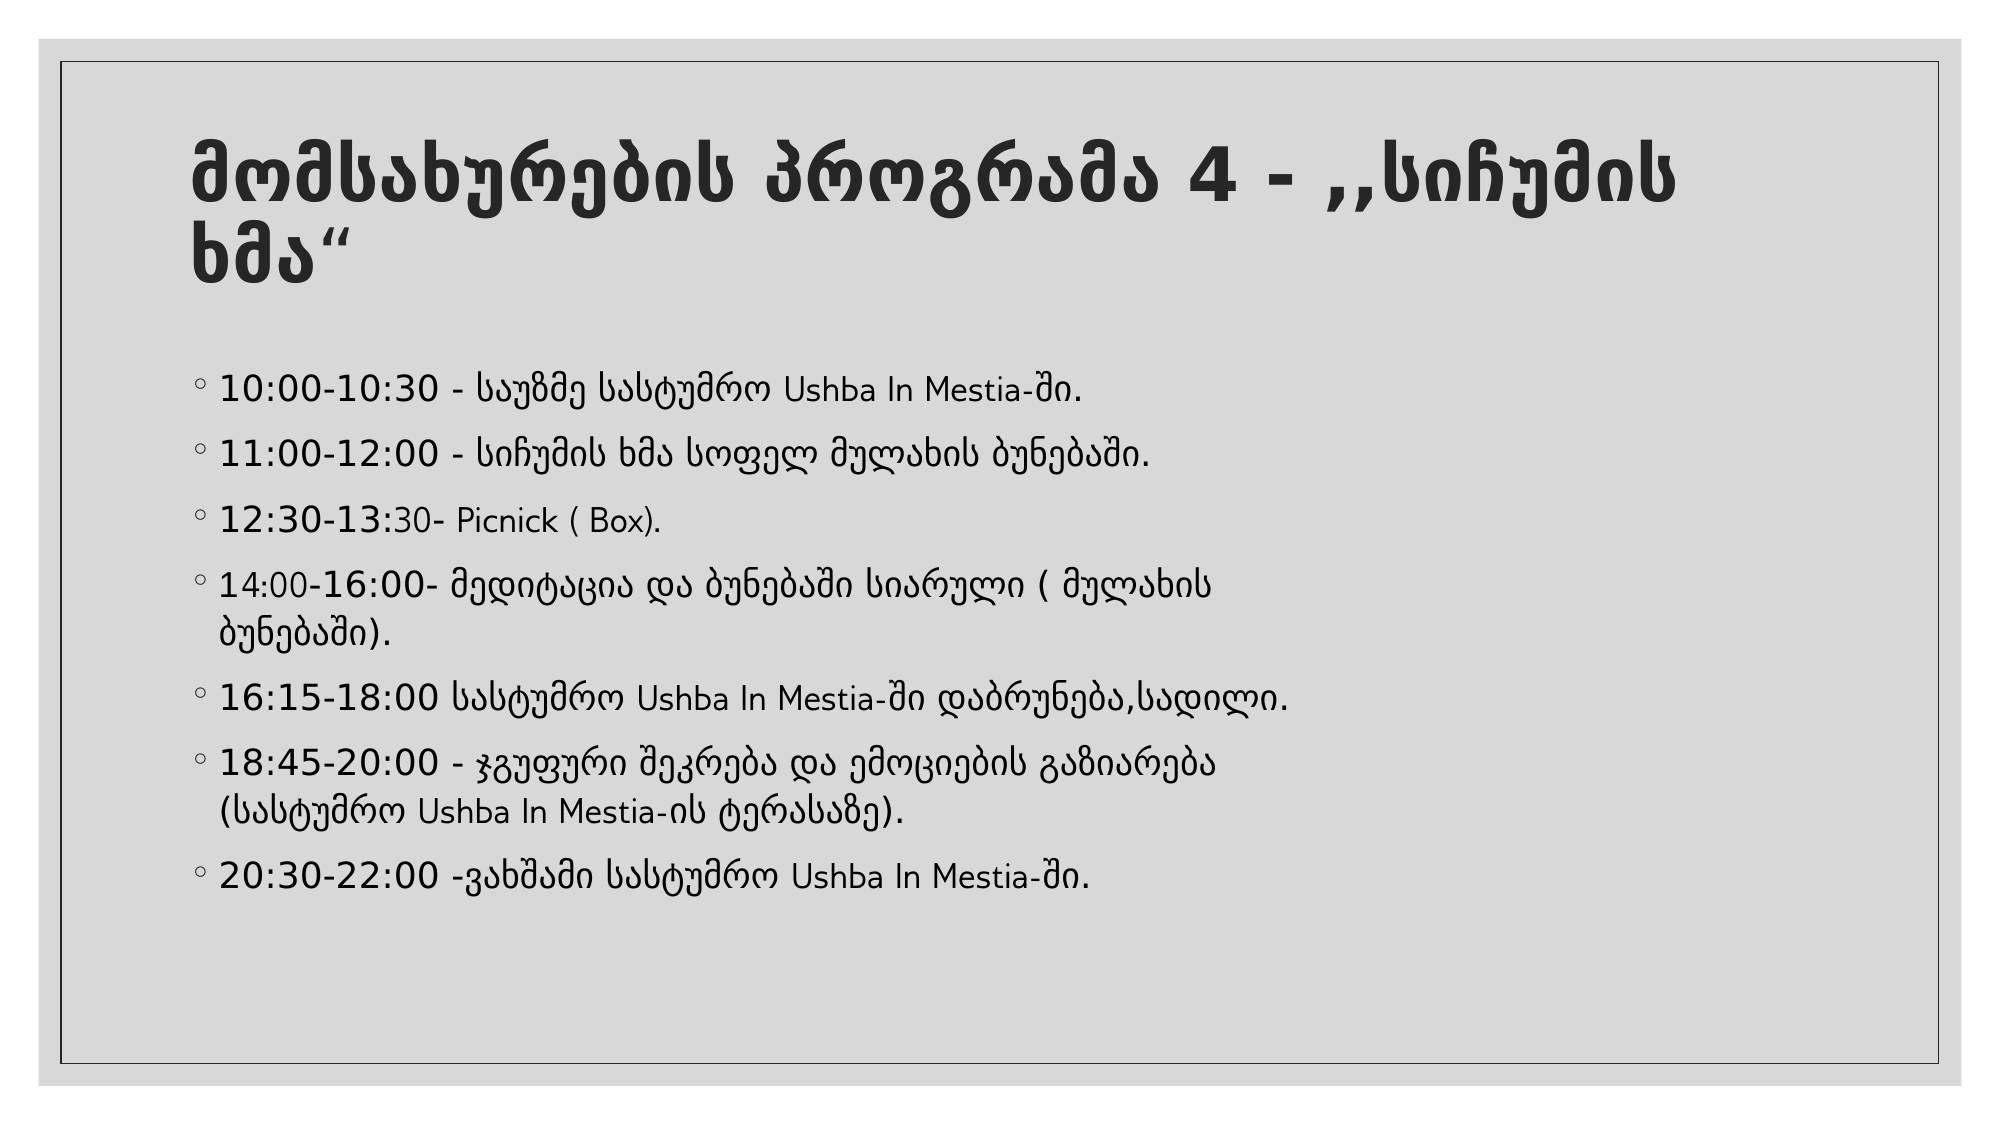

# მომსახურების პროგრამა 4 - ,,სიჩუმის ხმა“
10:00-10:30 - საუზმე სასტუმრო Ushba In Mestia-ში.
11:00-12:00 - სიჩუმის ხმა სოფელ მულახის ბუნებაში.
12:30-13:30- Picnick ( Box).
14:00-16:00- მედიტაცია და ბუნებაში სიარული ( მულახის ბუნებაში).
16:15-18:00 სასტუმრო Ushba In Mestia-ში დაბრუნება,სადილი.
18:45-20:00 - ჯგუფური შეკრება და ემოციების გაზიარება (სასტუმრო Ushba In Mestia-ის ტერასაზე).
20:30-22:00 -ვახშამი სასტუმრო Ushba In Mestia-ში.